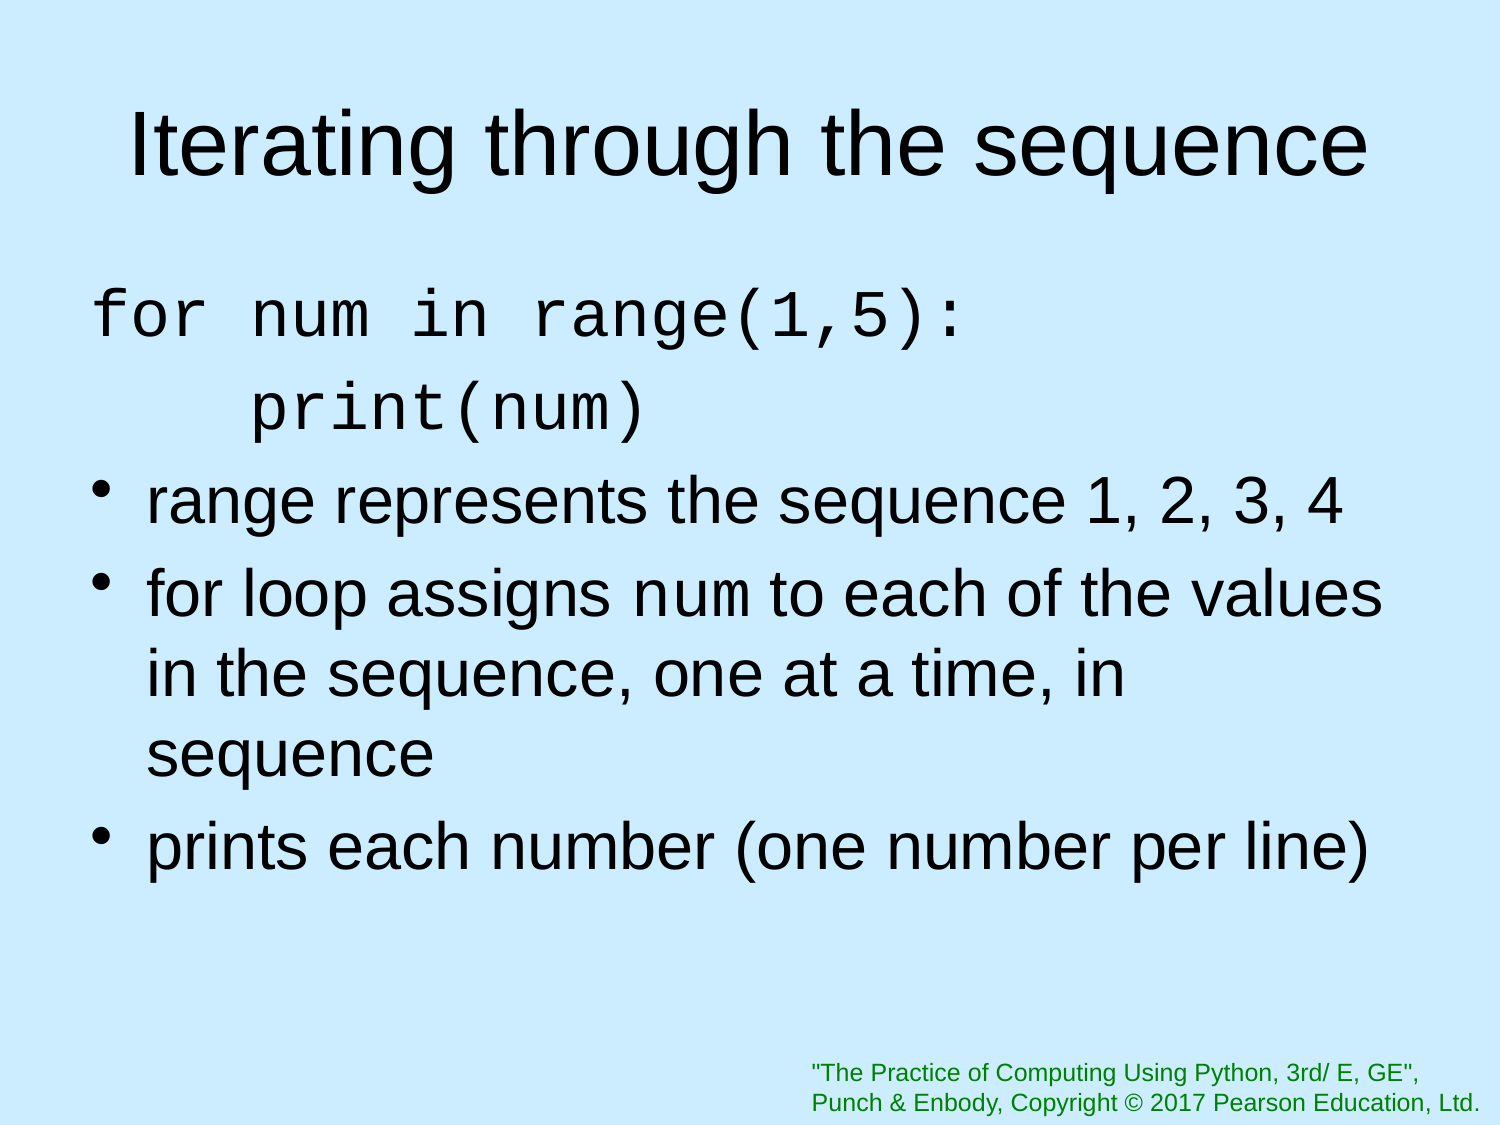

# Iterating through the sequence
for num in range(1,5):
    print(num)
range represents the sequence 1, 2, 3, 4
for loop assigns num to each of the values in the sequence, one at a time, in sequence
prints each number (one number per line)